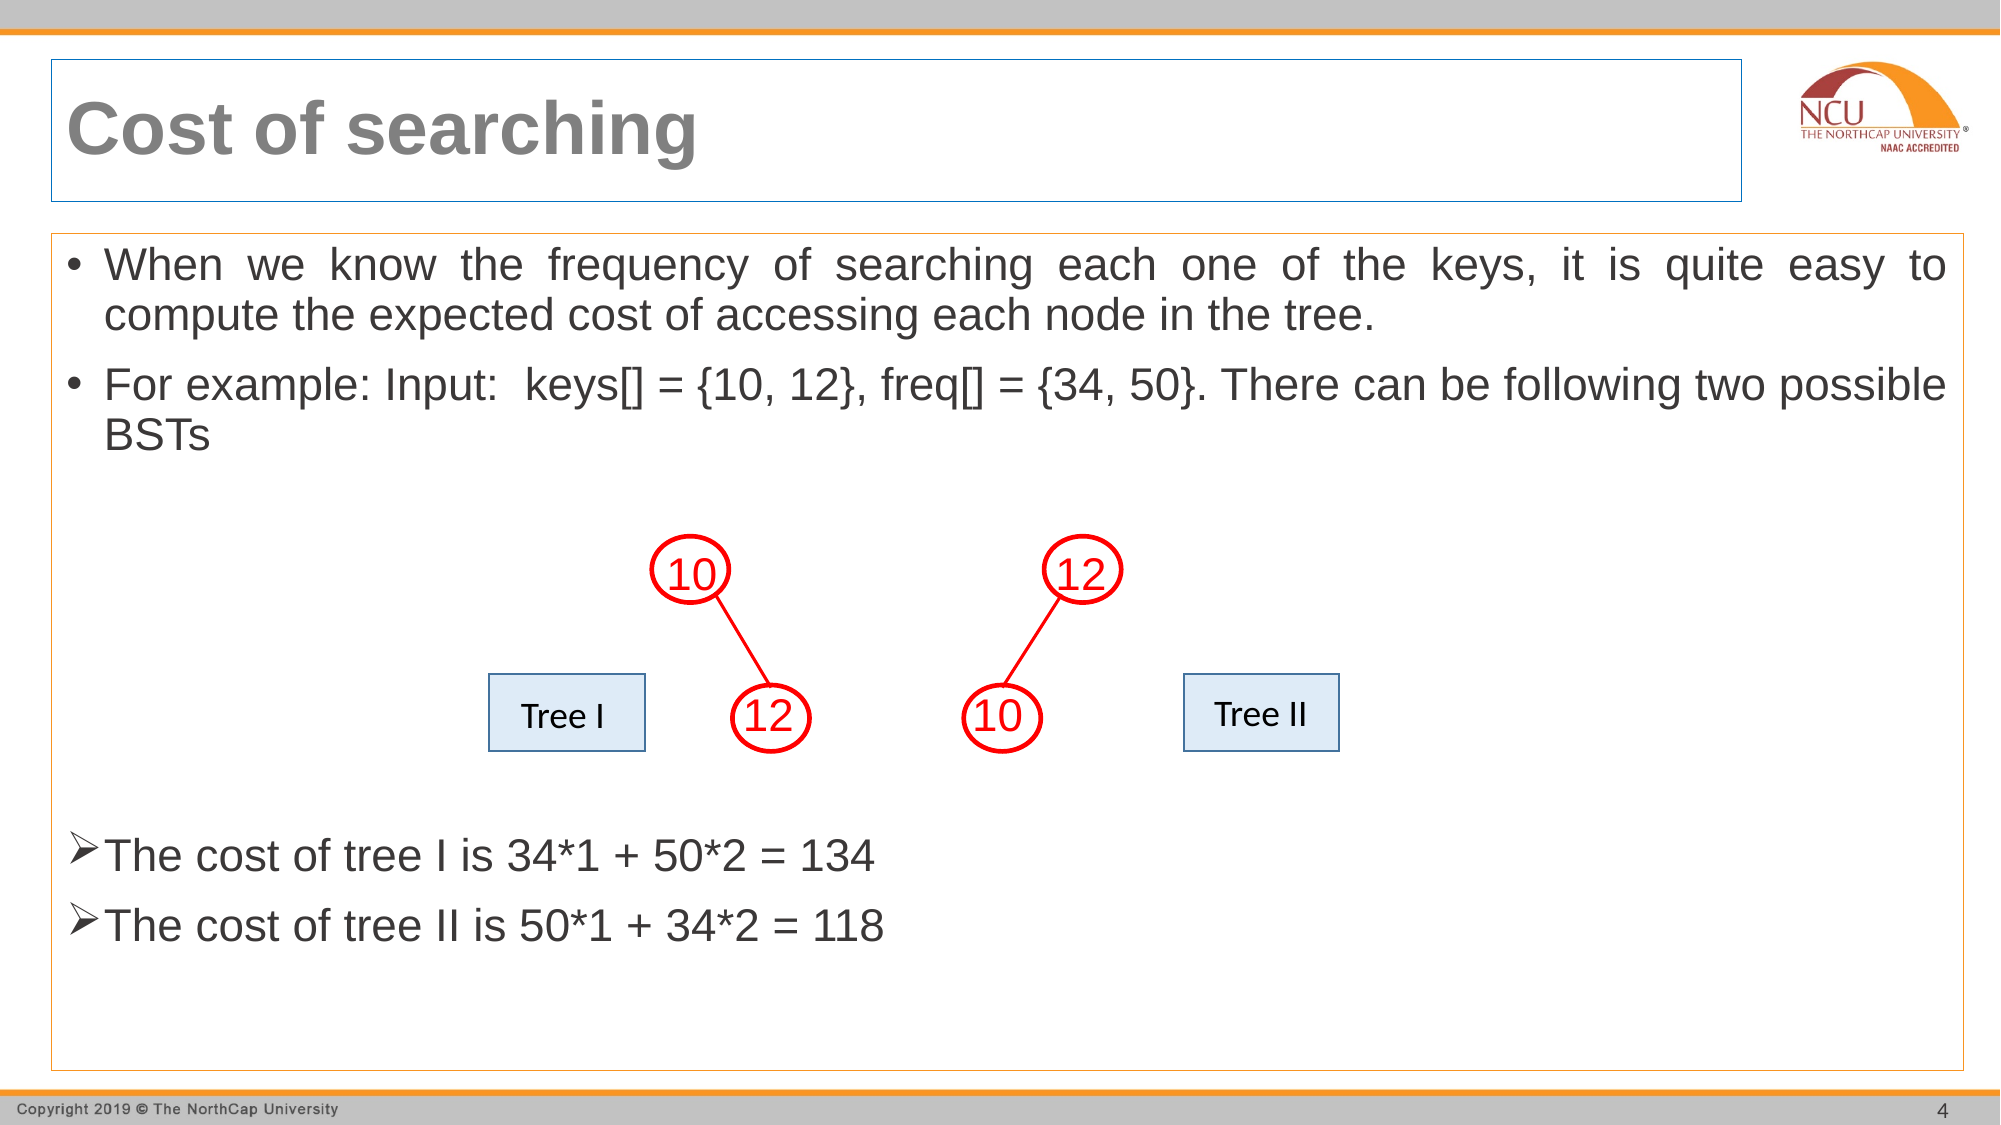

# Cost of searching
When we know the frequency of searching each one of the keys, it is quite easy to compute the expected cost of accessing each node in the tree.
For example: Input:  keys[] = {10, 12}, freq[] = {34, 50}. There can be following two possible BSTs

    	    			10                  	       12

                     			      12              10

The cost of tree I is 34*1 + 50*2 = 134
The cost of tree II is 50*1 + 34*2 = 118

Tree II
Tree I

4